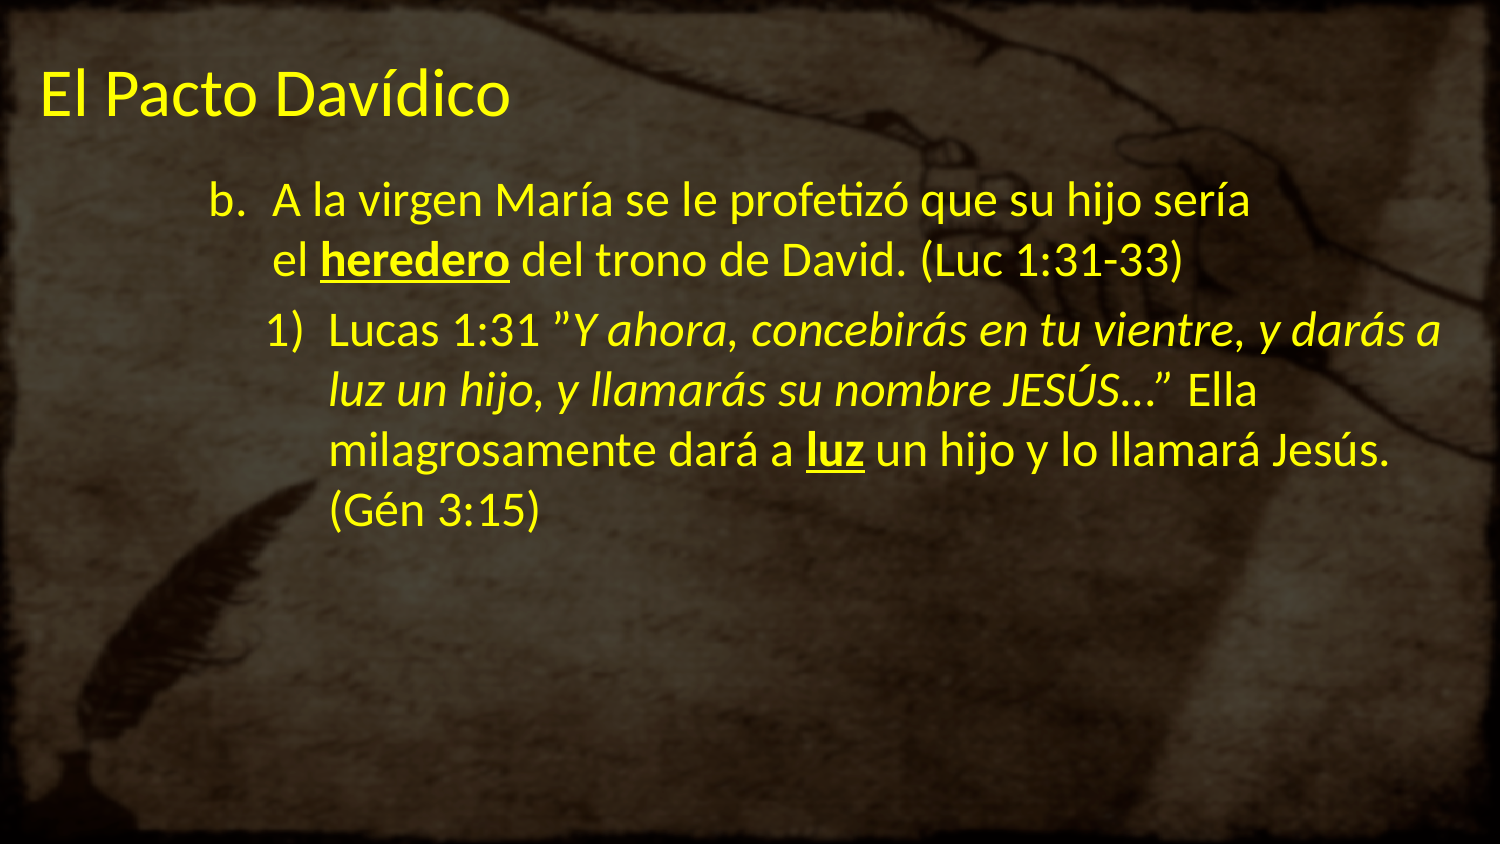

# El Pacto Davídico
A la virgen María se le profetizó que su hijo sería el heredero del trono de David. (Luc 1:31-33)
Lucas 1:31 ”Y ahora, concebirás en tu vientre, y darás a luz un hijo, y llamarás su nombre JESÚS...” Ella milagrosamente dará a luz un hijo y lo llamará Jesús. (Gén 3:15)